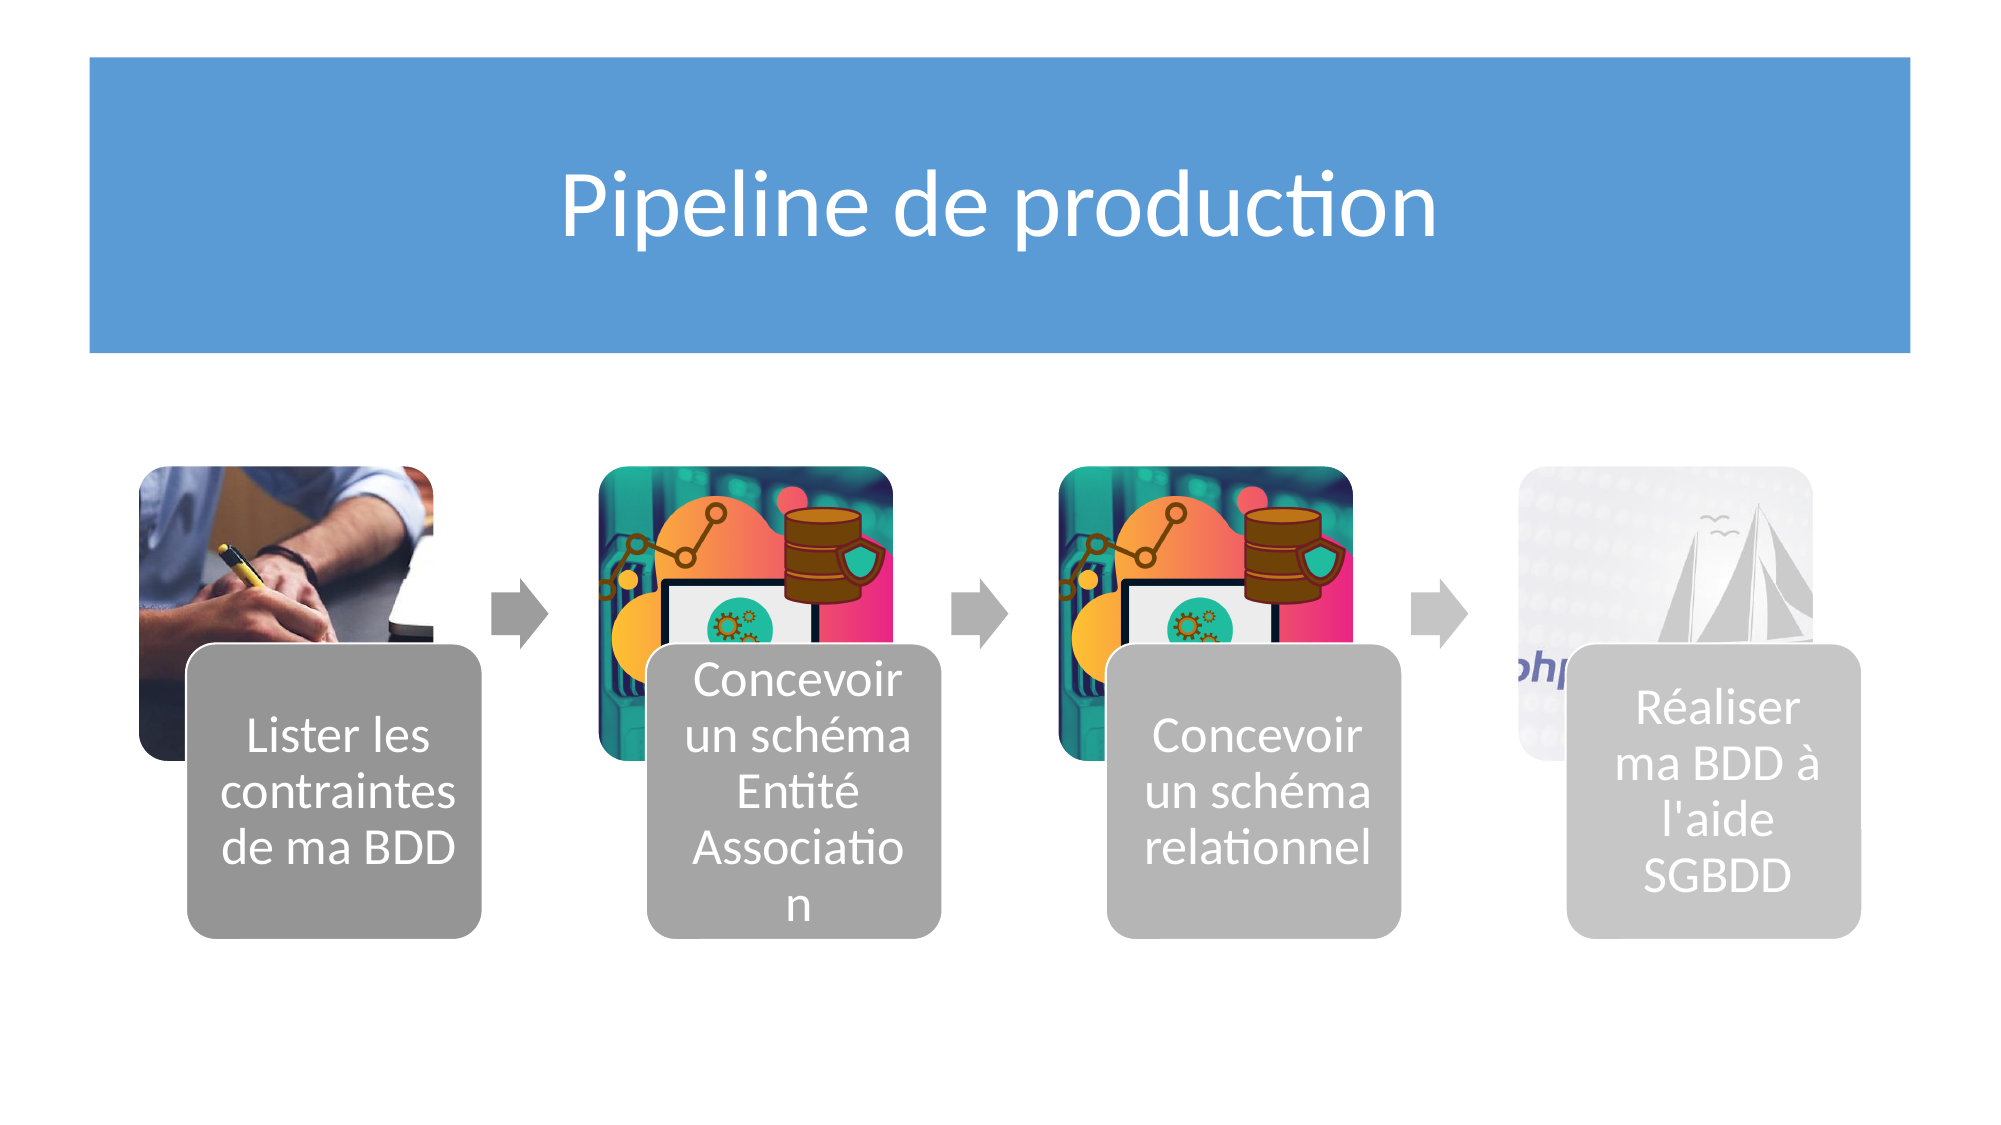

# Pipeline de production
Lister les contraintes de ma BDD

Concevoir un schéma Entité Association

Concevoir un schéma relationnel

Réaliser ma BDD à l'aide SGBDD